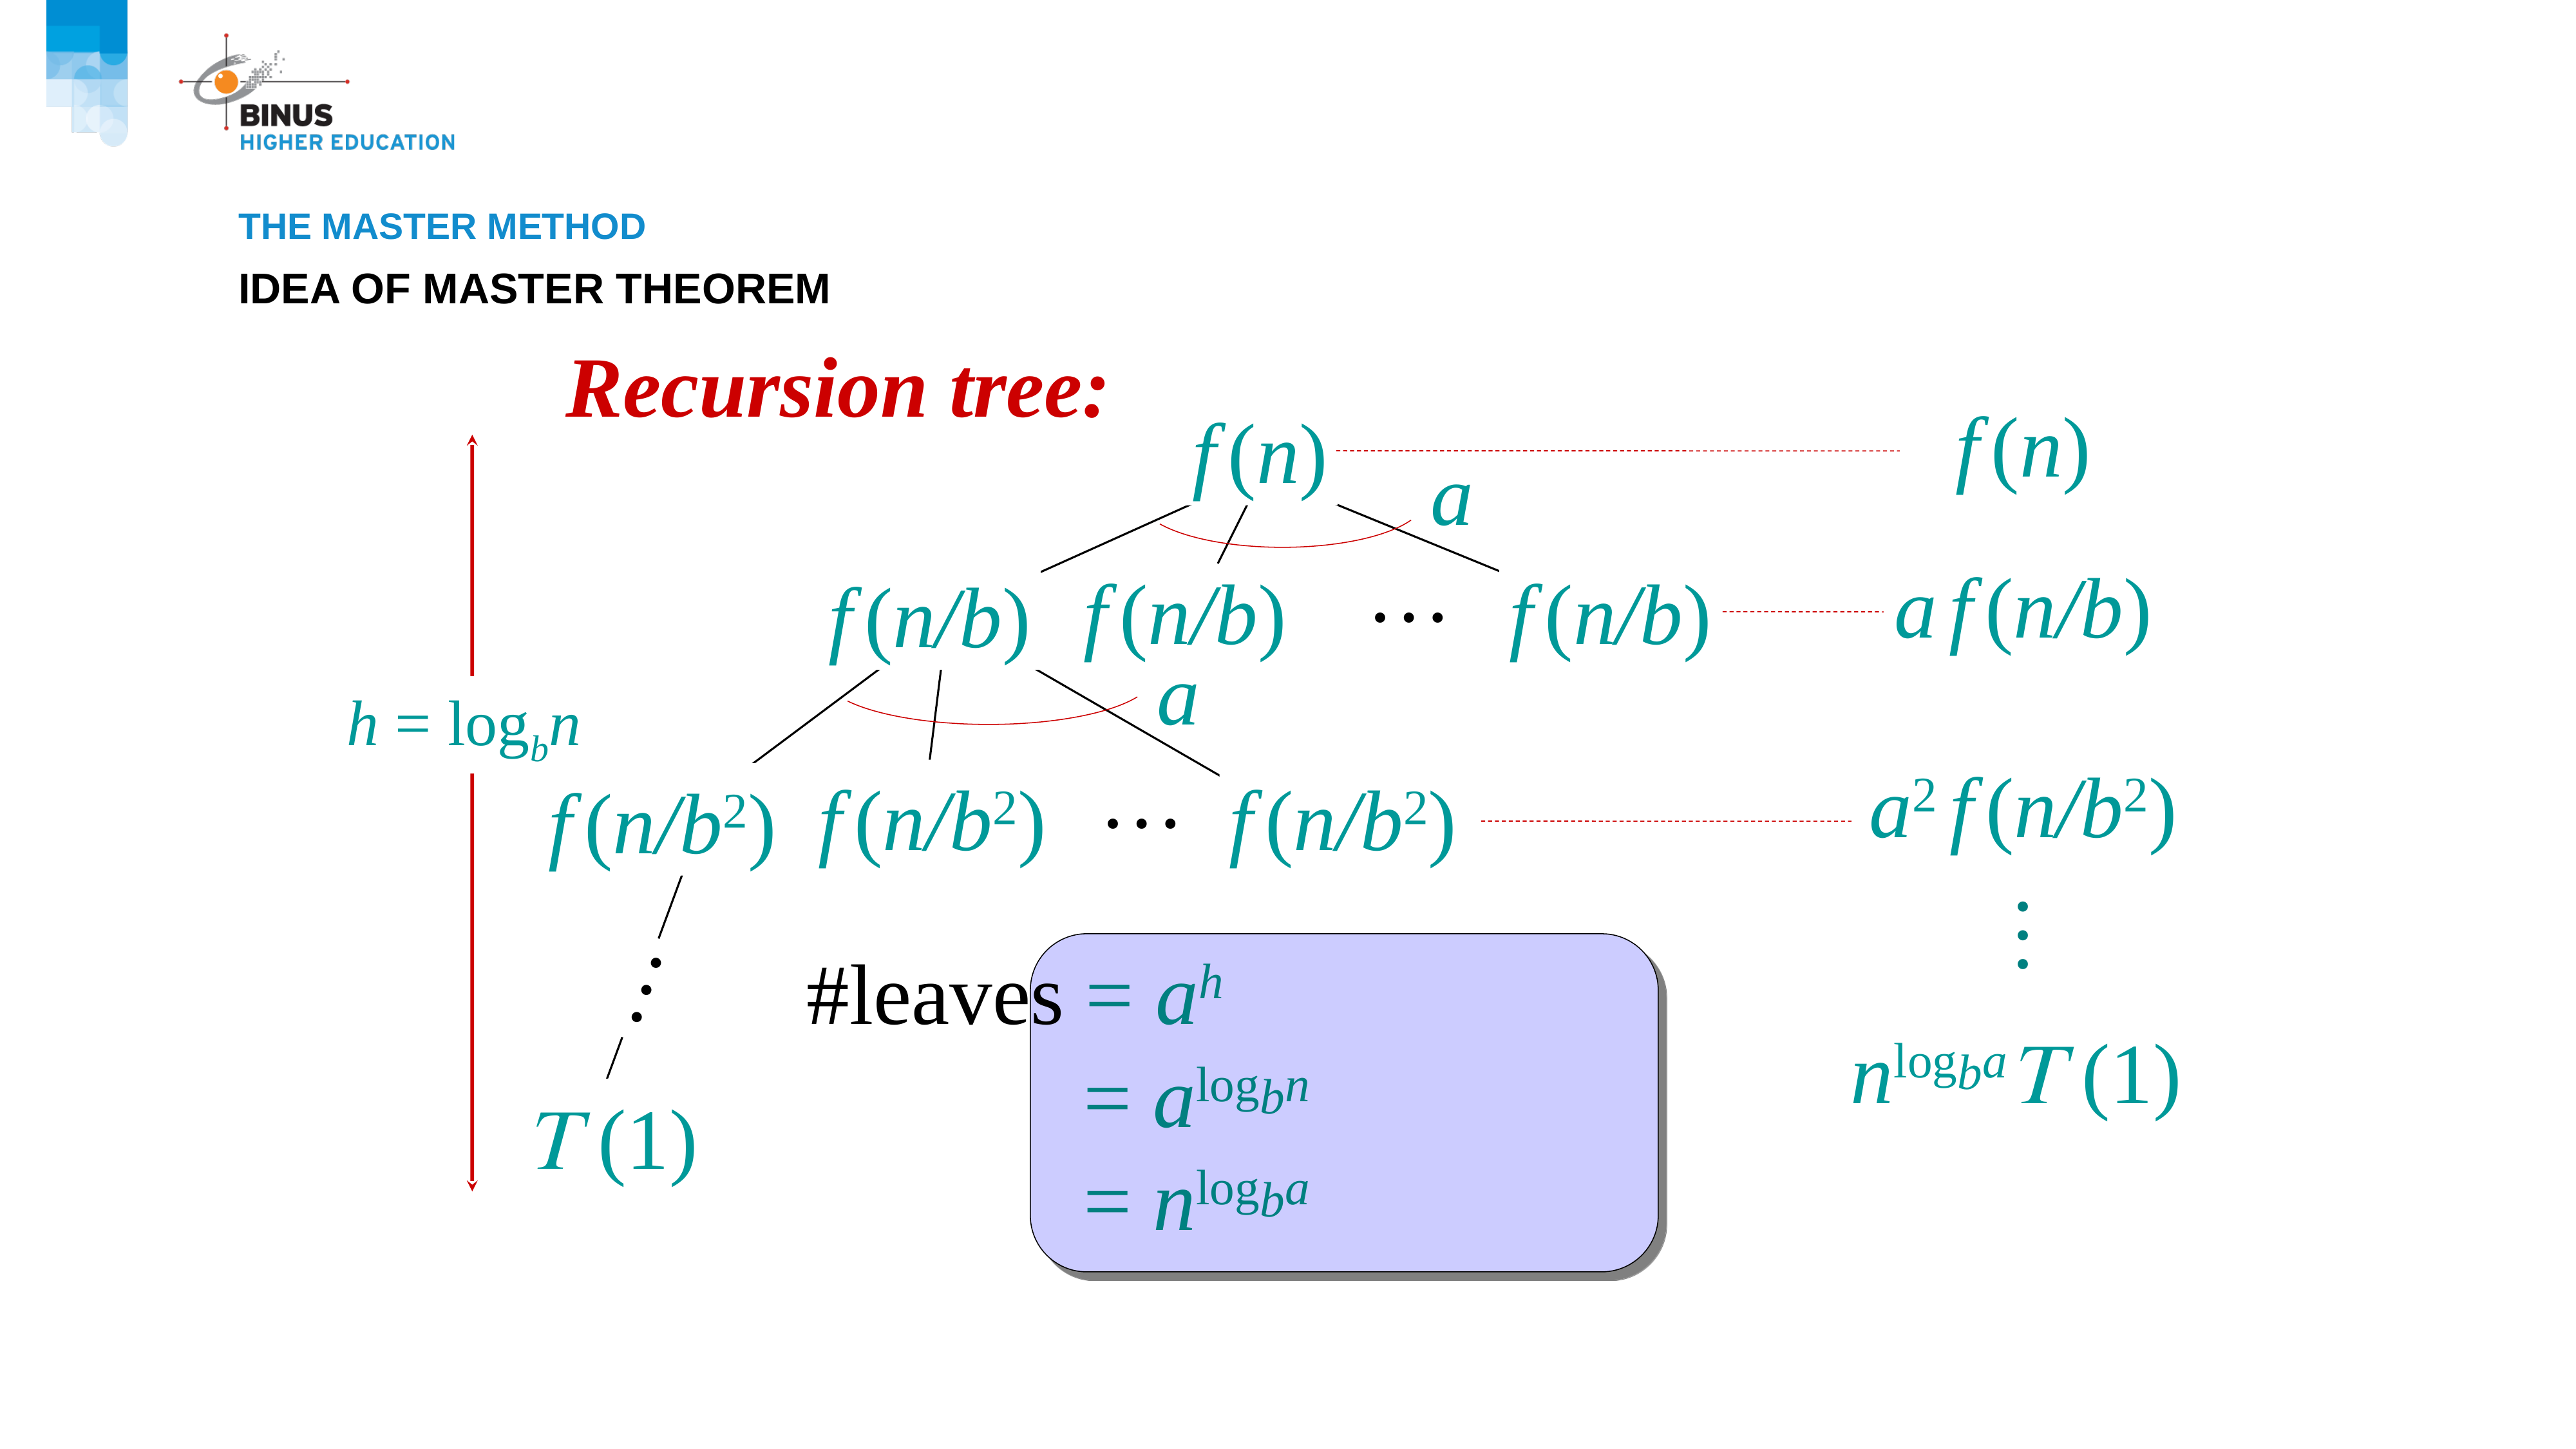

The Master method
Idea of master theorem
Recursion tree:
f (n)

a f (n/b)

a2 f (n/b2)

…
f (n)

h = logbn
a

…
f (n/b)
f (n/b)
f (n/b)

a

…
f (n/b2)
f (n/b2)
f (n/b2)

…

#leaves = ah
	= alogbn
	= nlogba
nlogbaΤ (1)
Τ (1)